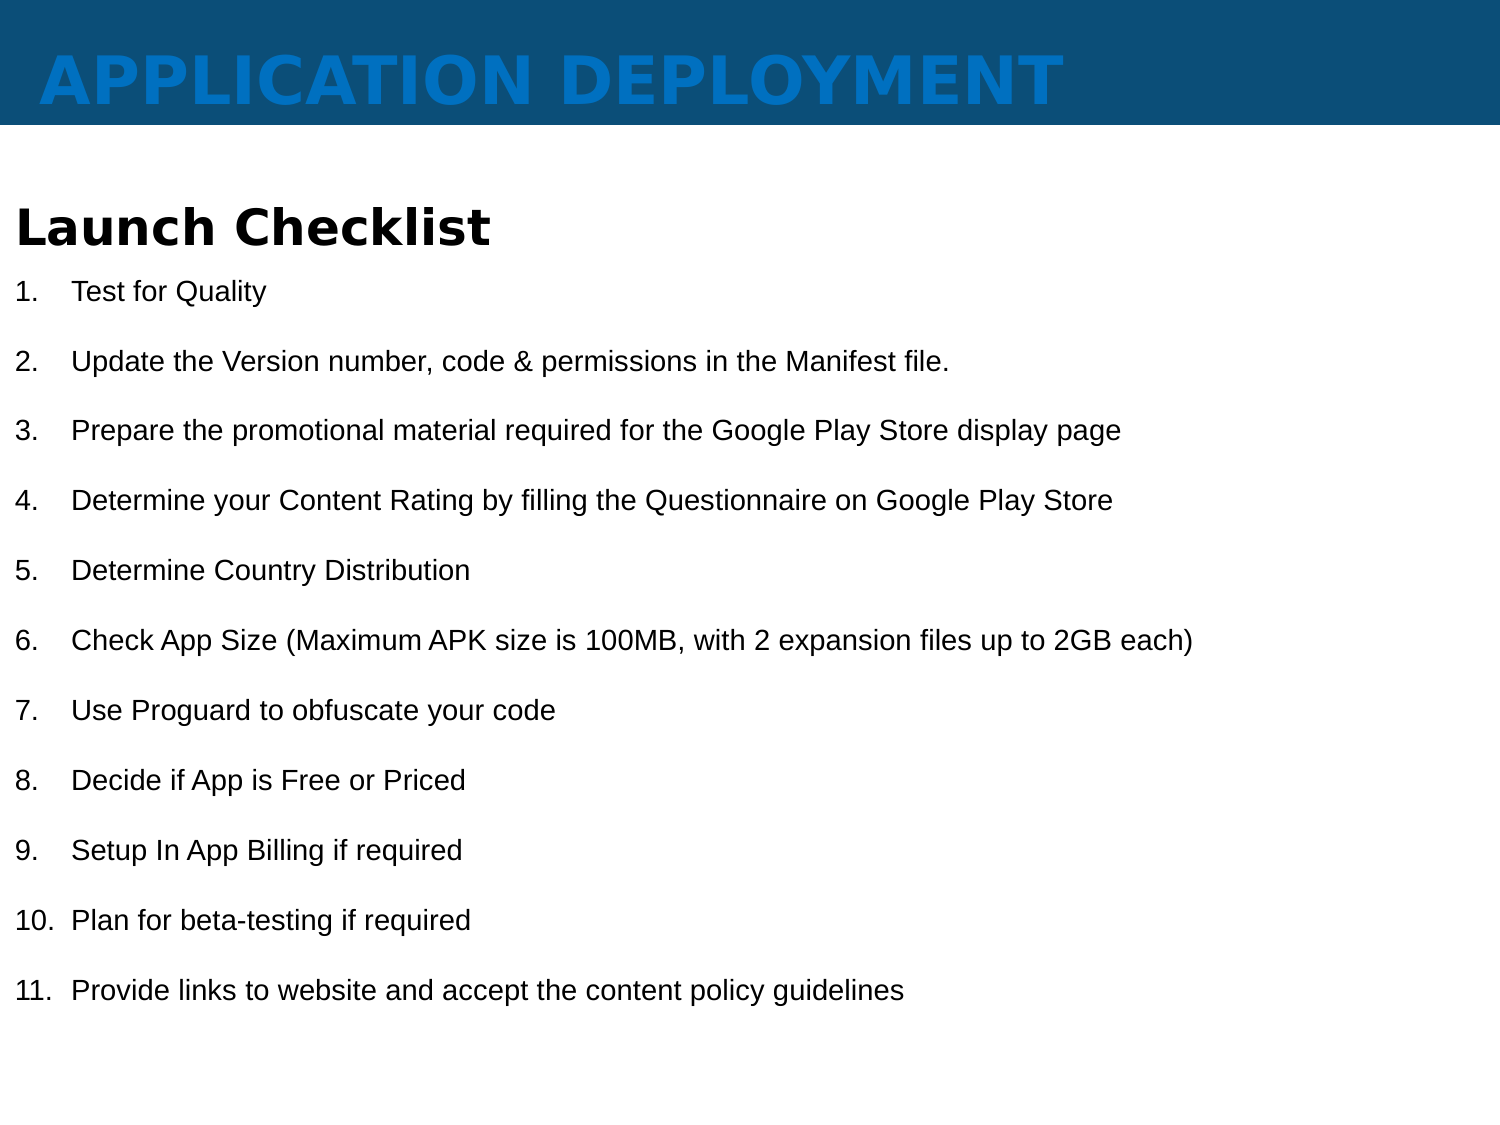

# APPLICATION DEPLOYMENT
Launch Checklist

Test for Quality

Update the Version number, code & permissions in the Manifest file.

Prepare the promotional material required for the Google Play Store display page

Determine your Content Rating by filling the Questionnaire on Google Play Store

Determine Country Distribution

Check App Size (Maximum APK size is 100MB, with 2 expansion files up to 2GB each)

Use Proguard to obfuscate your code

Decide if App is Free or Priced

Setup In App Billing if required

Plan for beta-testing if required

Provide links to website and accept the content policy guidelines